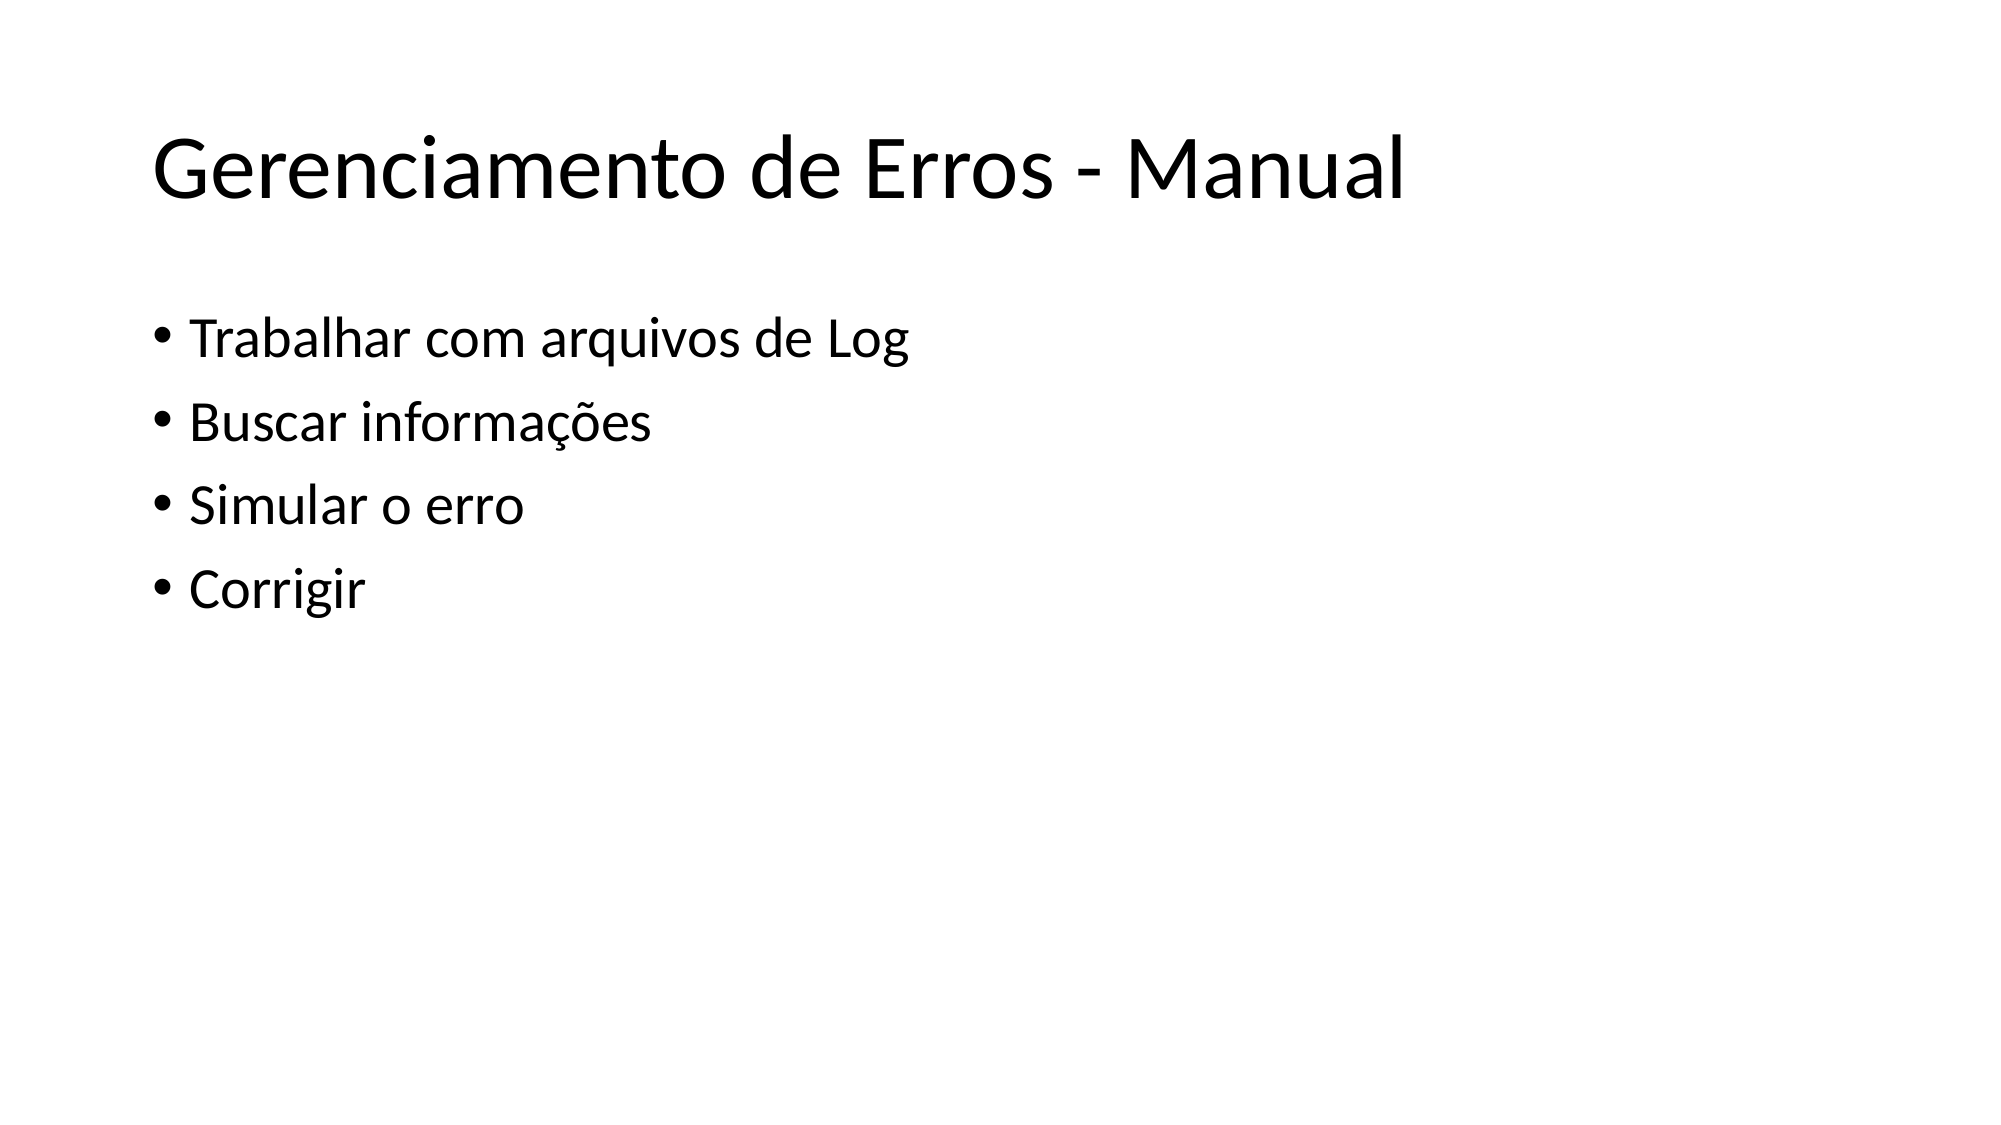

# Gerenciamento de Erros - Manual
Trabalhar com arquivos de Log
Buscar informações
Simular o erro
Corrigir